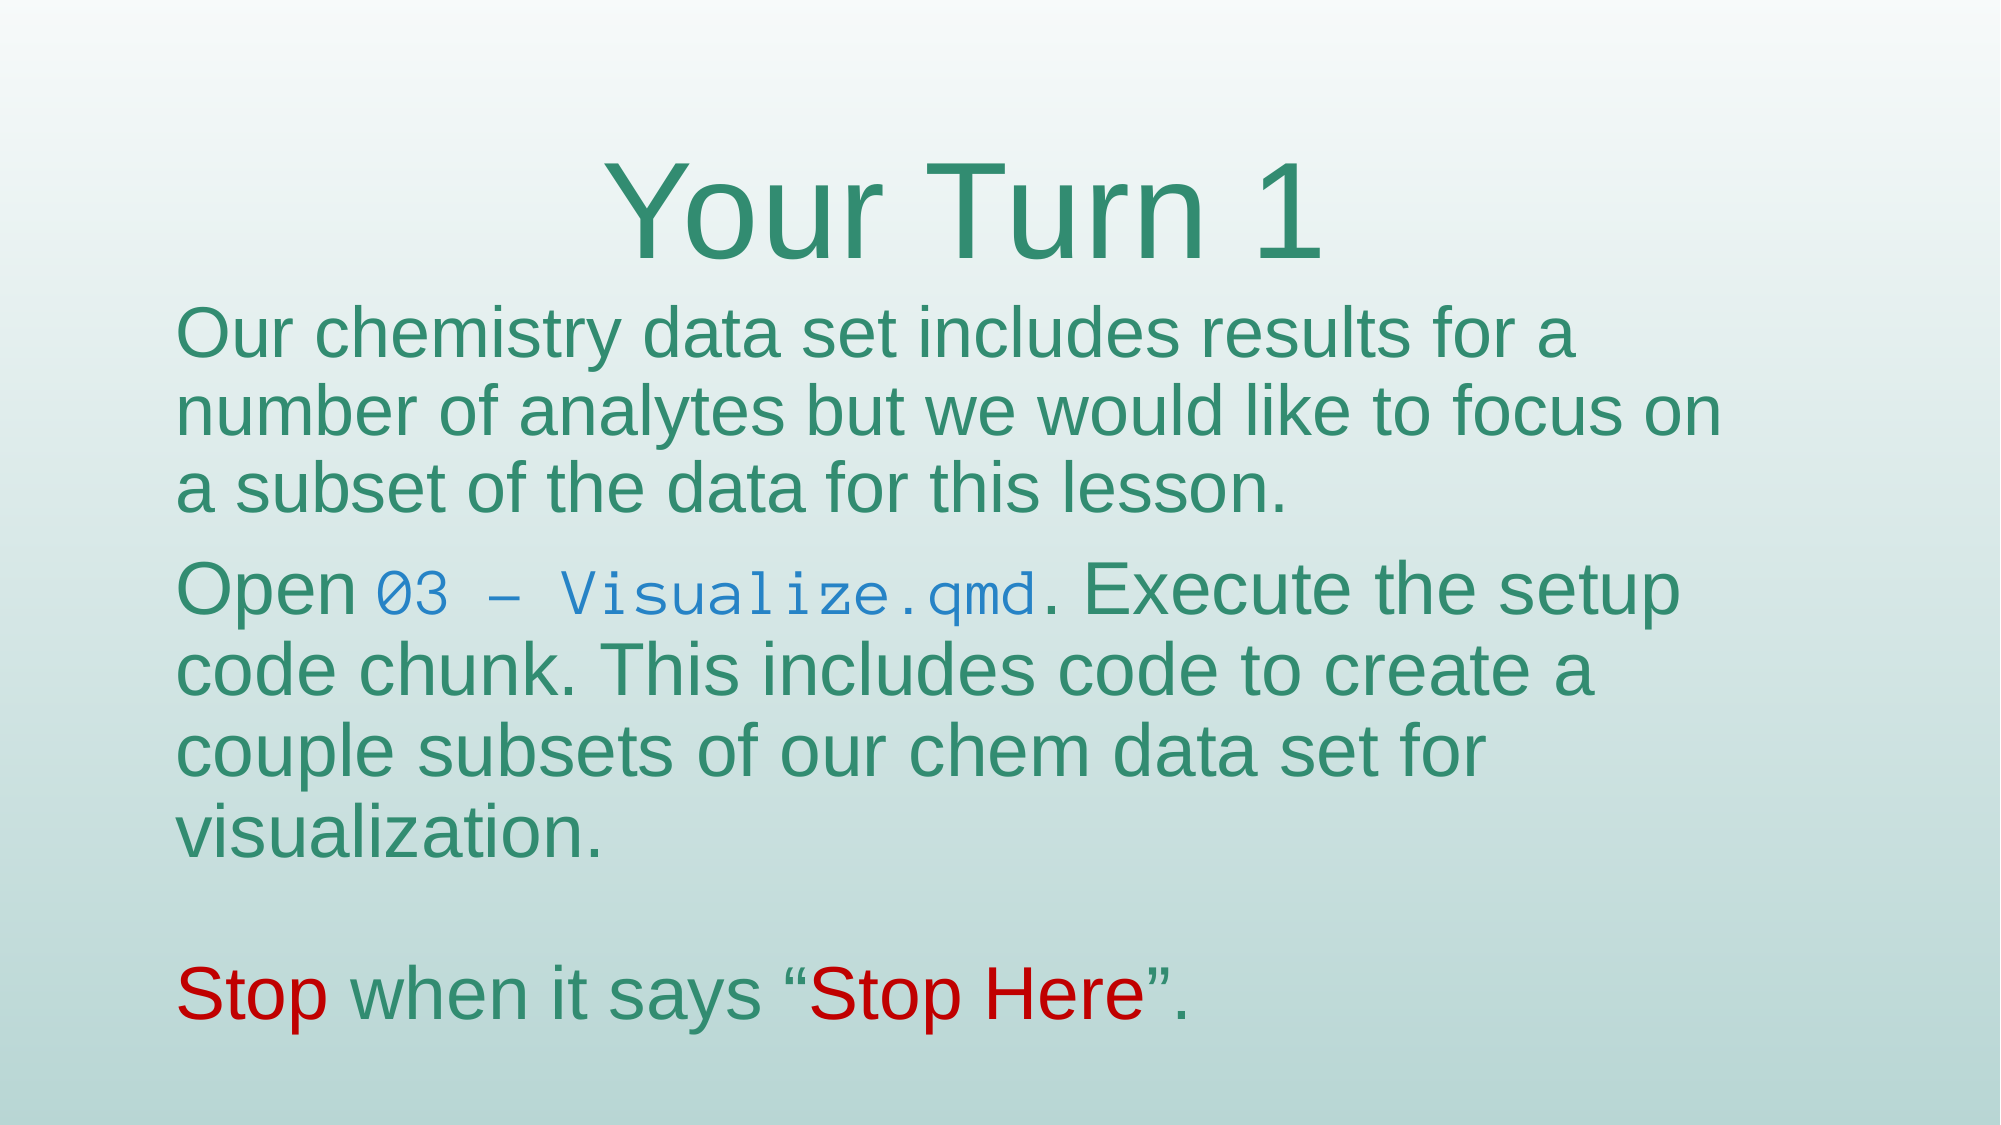

# Your Turn 1
Our chemistry data set includes results for a number of analytes but we would like to focus on a subset of the data for this lesson.
Open 03 - Visualize.qmd. Execute the setup code chunk. This includes code to create a couple subsets of our chem data set for visualization.
Stop when it says “Stop Here”.